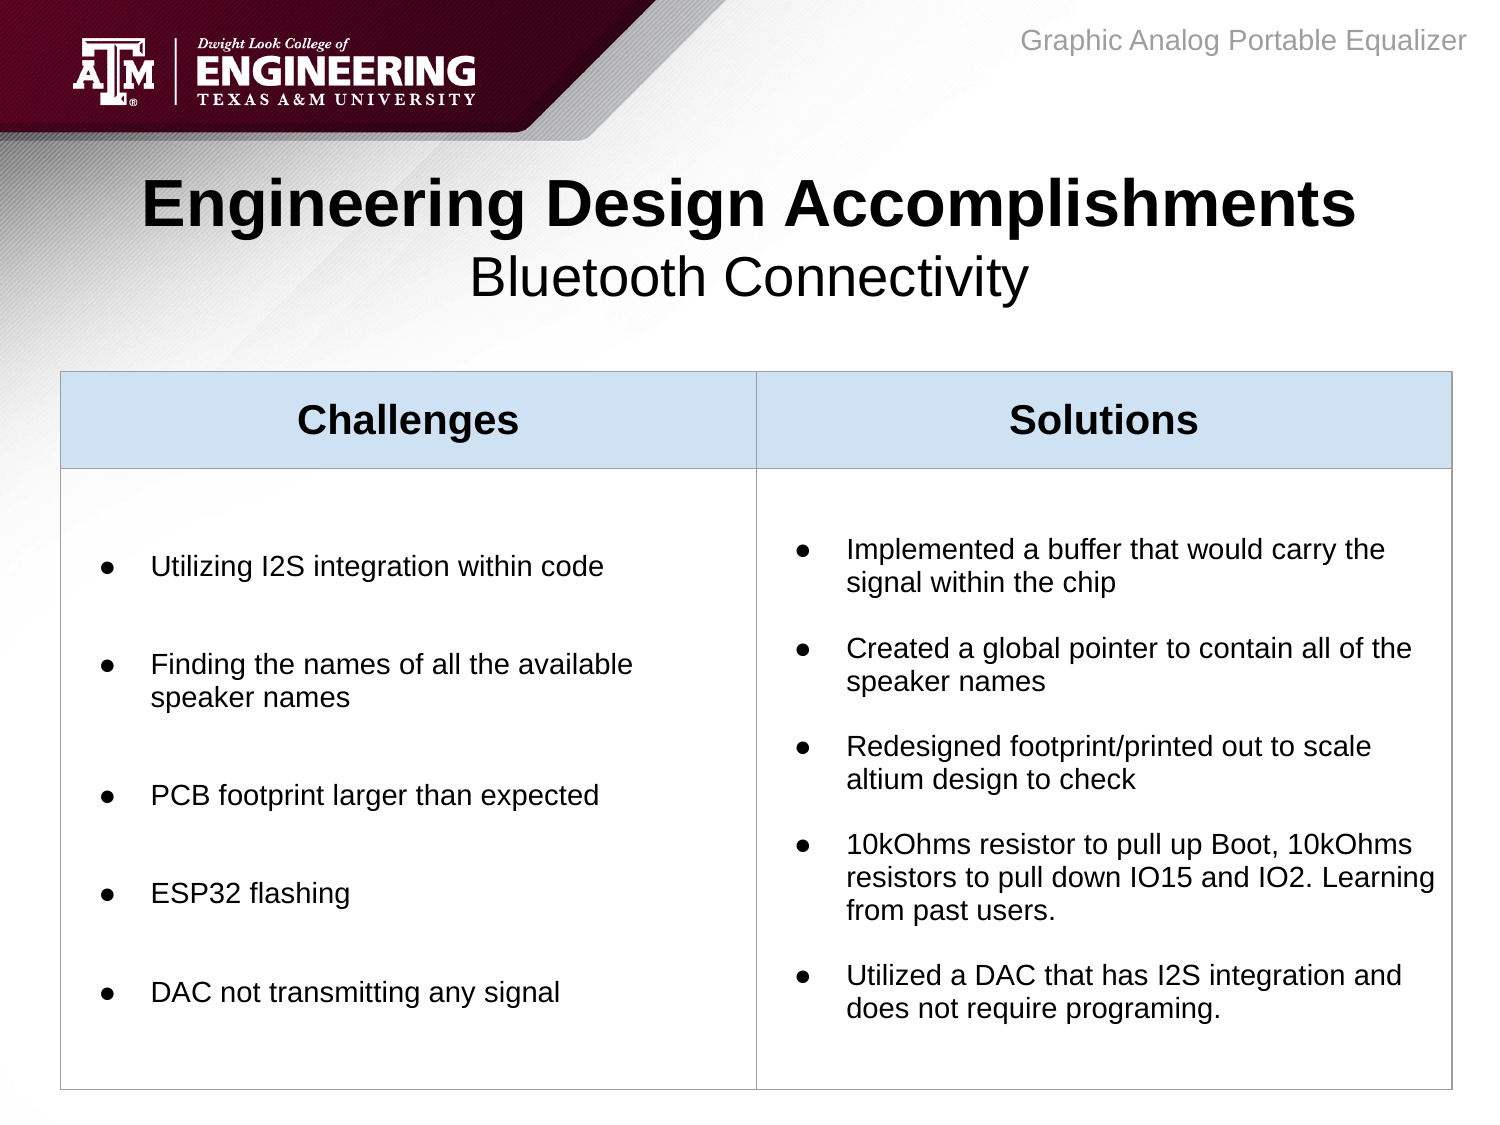

Graphic Analog Portable Equalizer
# Engineering Design Accomplishments
Bluetooth Connectivity
| Challenges | Solutions |
| --- | --- |
| Utilizing I2S integration within code Finding the names of all the available speaker names PCB footprint larger than expected ESP32 flashing DAC not transmitting any signal | Implemented a buffer that would carry the signal within the chip Created a global pointer to contain all of the speaker names Redesigned footprint/printed out to scale altium design to check 10kOhms resistor to pull up Boot, 10kOhms resistors to pull down IO15 and IO2. Learning from past users. Utilized a DAC that has I2S integration and does not require programing. |